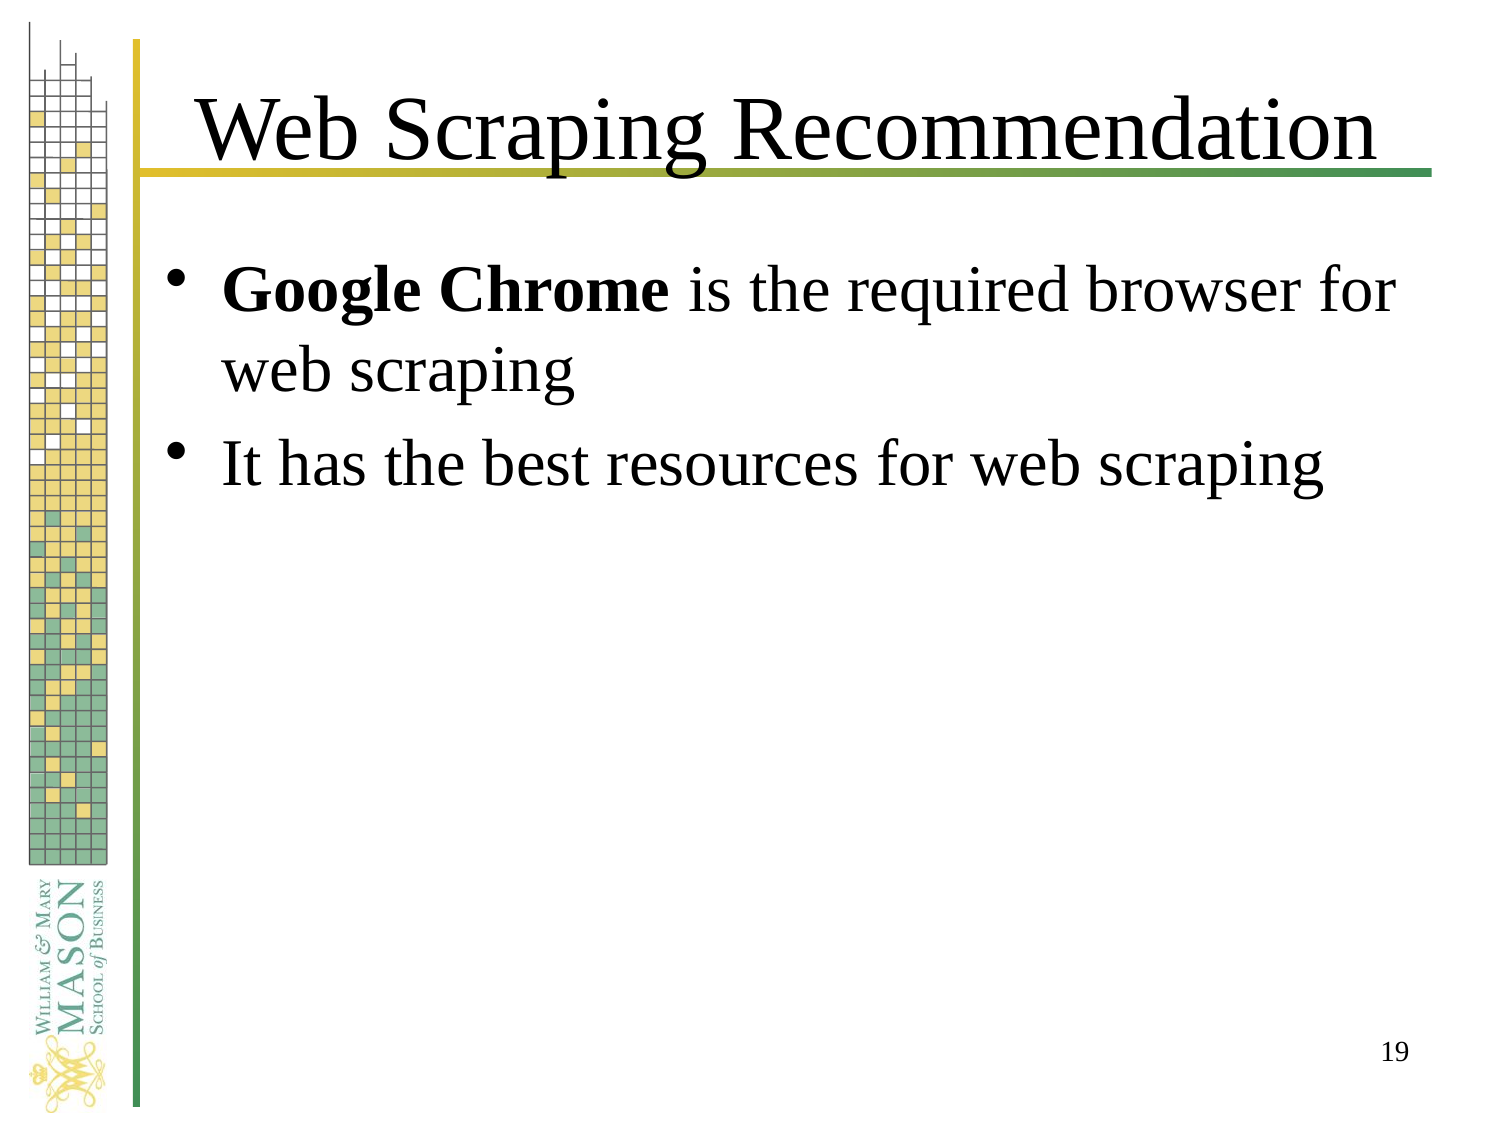

# Web Scraping Recommendation
Google Chrome is the required browser for web scraping
It has the best resources for web scraping
19